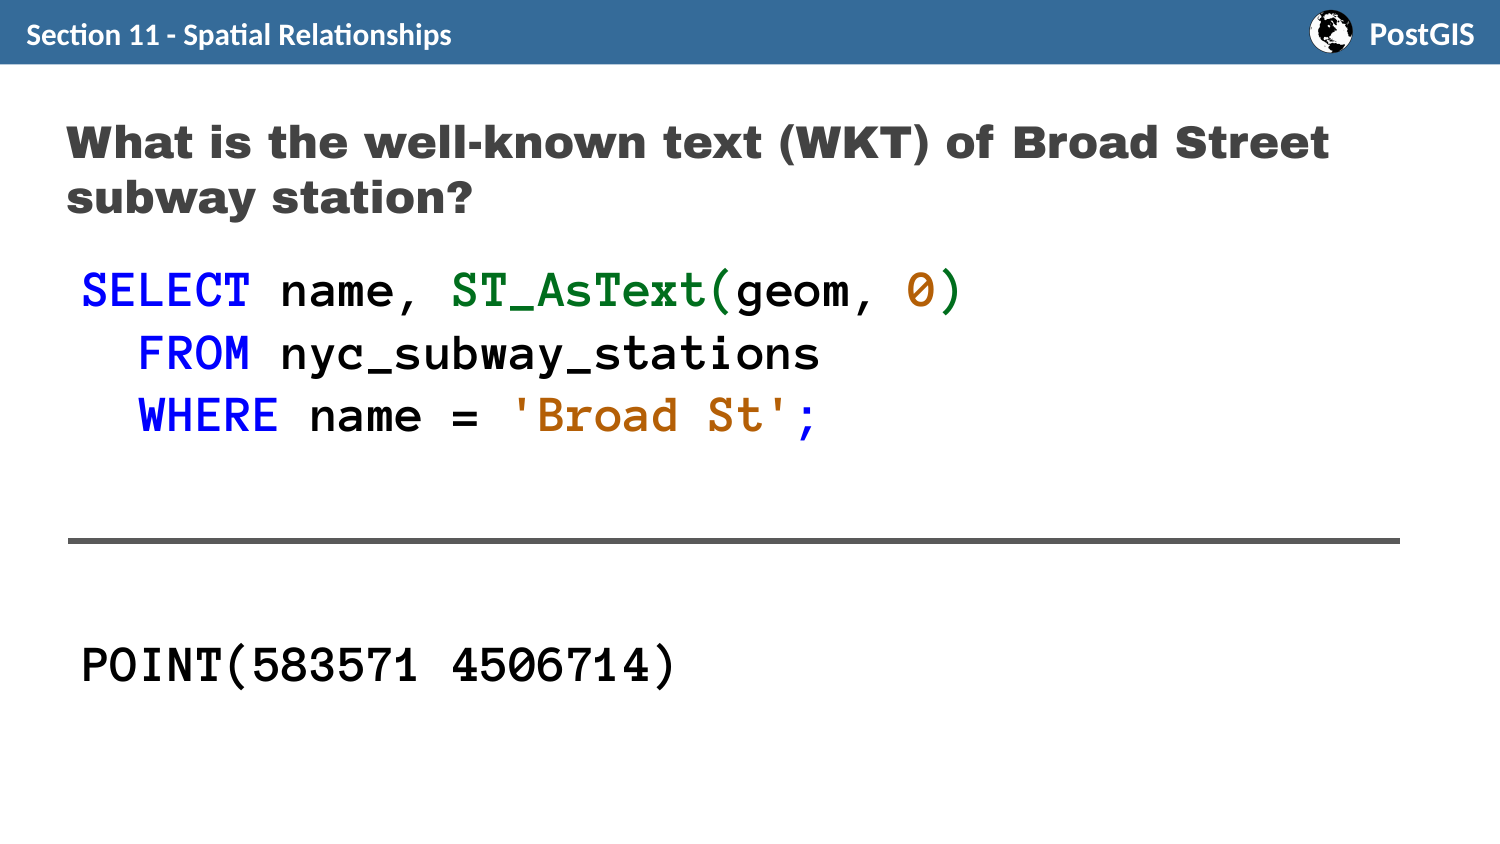

Section 11 - Spatial Relationships
# What is the well-known text (WKT) of Broad Street subway station?

SELECT name, ST_AsText(geom, 0)
  FROM nyc_subway_stations
  WHERE name = 'Broad St';
POINT(583571 4506714)